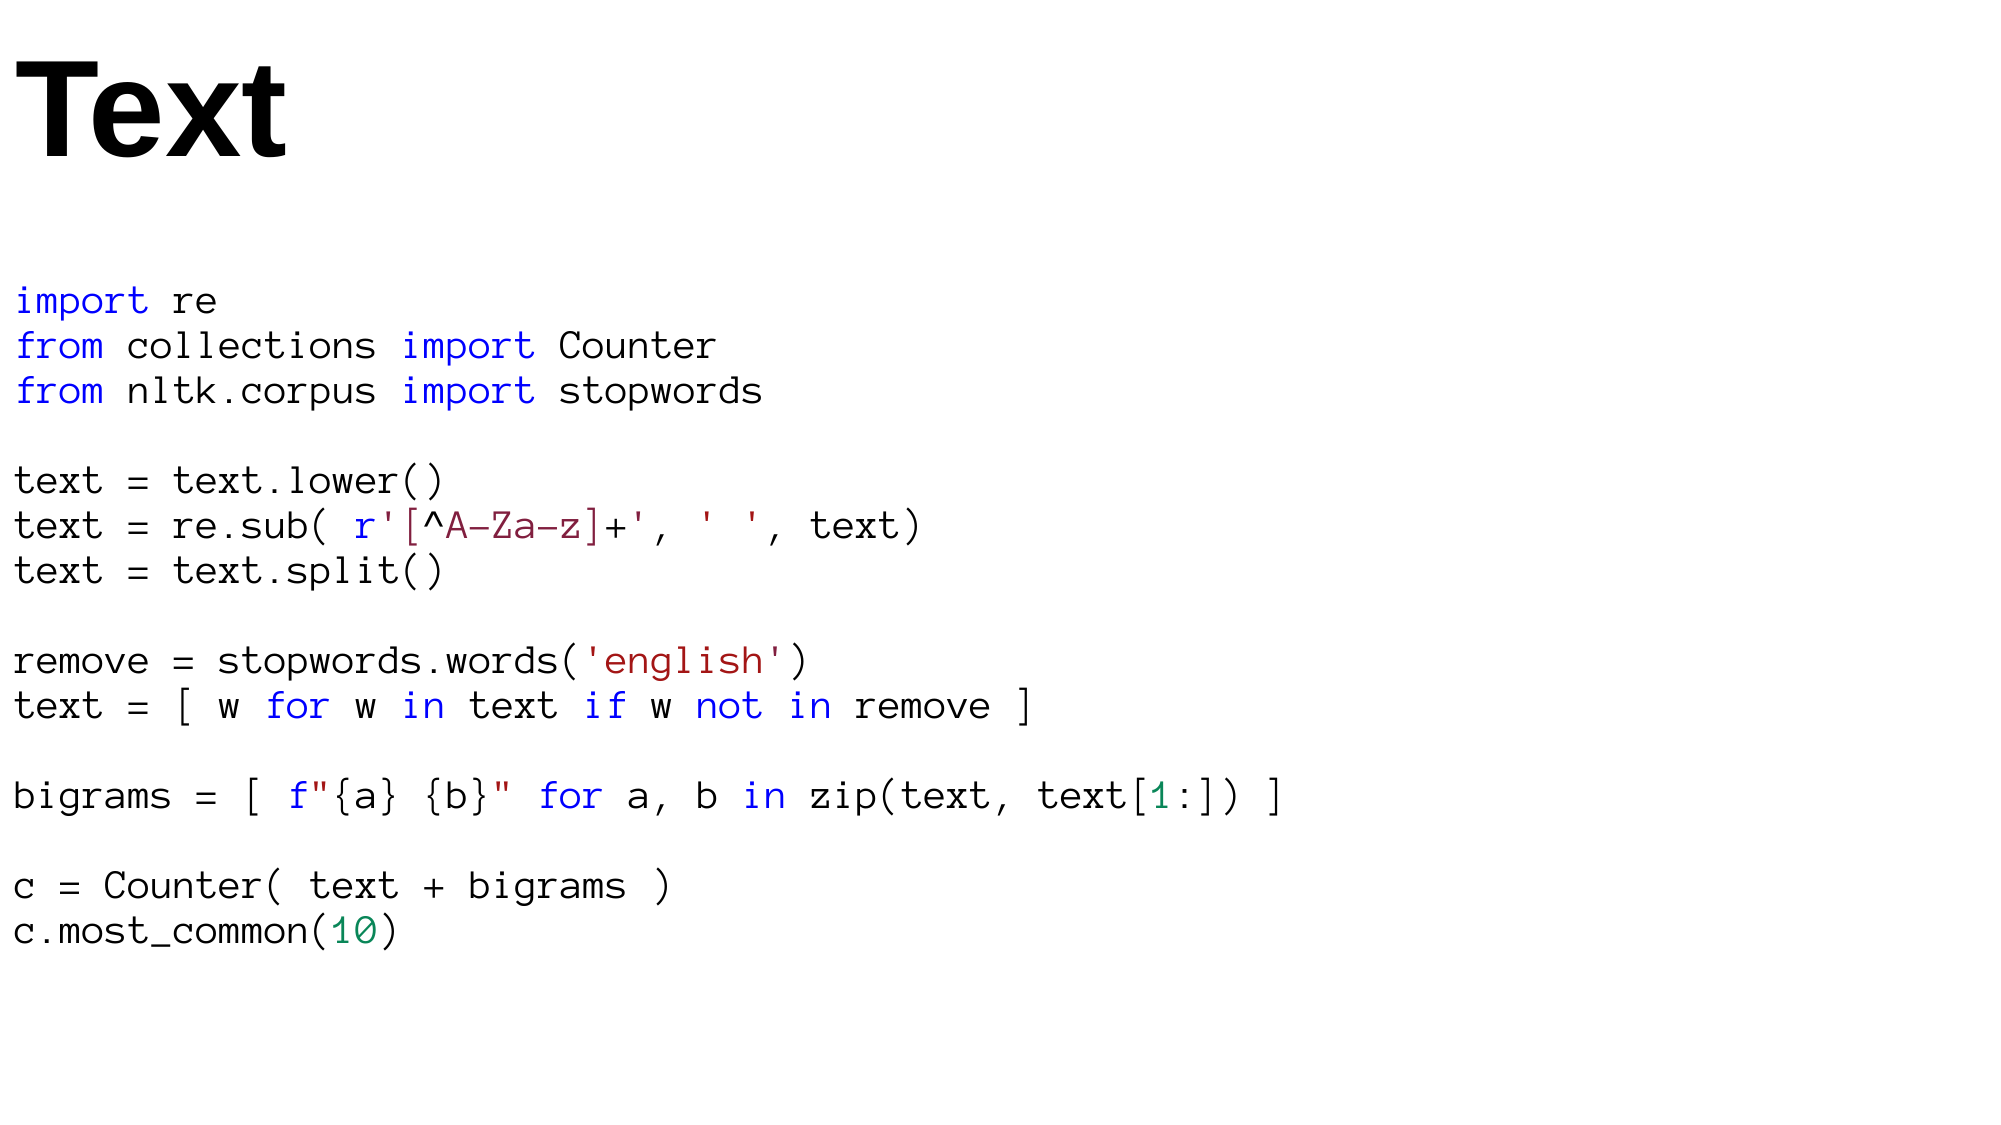

import re
from collections import Counter
from nltk.corpus import stopwords
text = text.lower()
text = re.sub( r'[^A-Za-z]+', ' ', text)
text = text.split()
remove = stopwords.words('english')
text = [ w for w in text if w not in remove ]
bigrams = [ f"{a} {b}" for a, b in zip(text, text[1:]) ]
c = Counter( text + bigrams )
c.most_common(10)

# Text